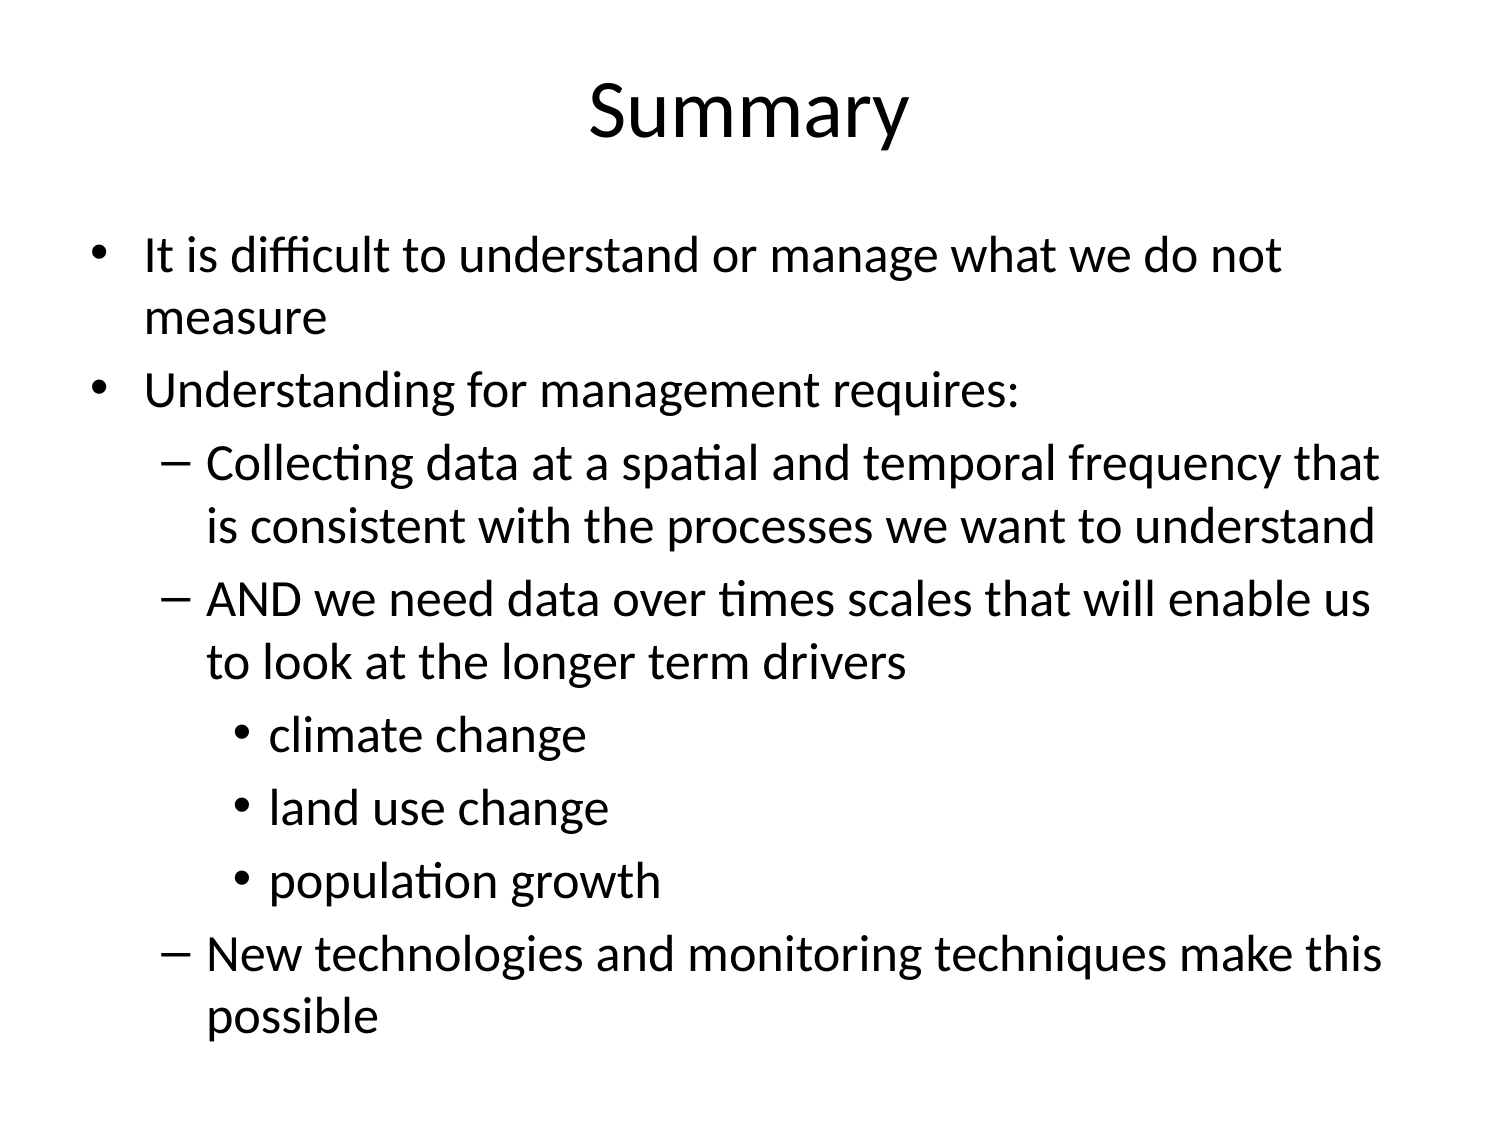

# Summary
It is difficult to understand or manage what we do not measure
Understanding for management requires:
Collecting data at a spatial and temporal frequency that is consistent with the processes we want to understand
AND we need data over times scales that will enable us to look at the longer term drivers
climate change
land use change
population growth
New technologies and monitoring techniques make this possible